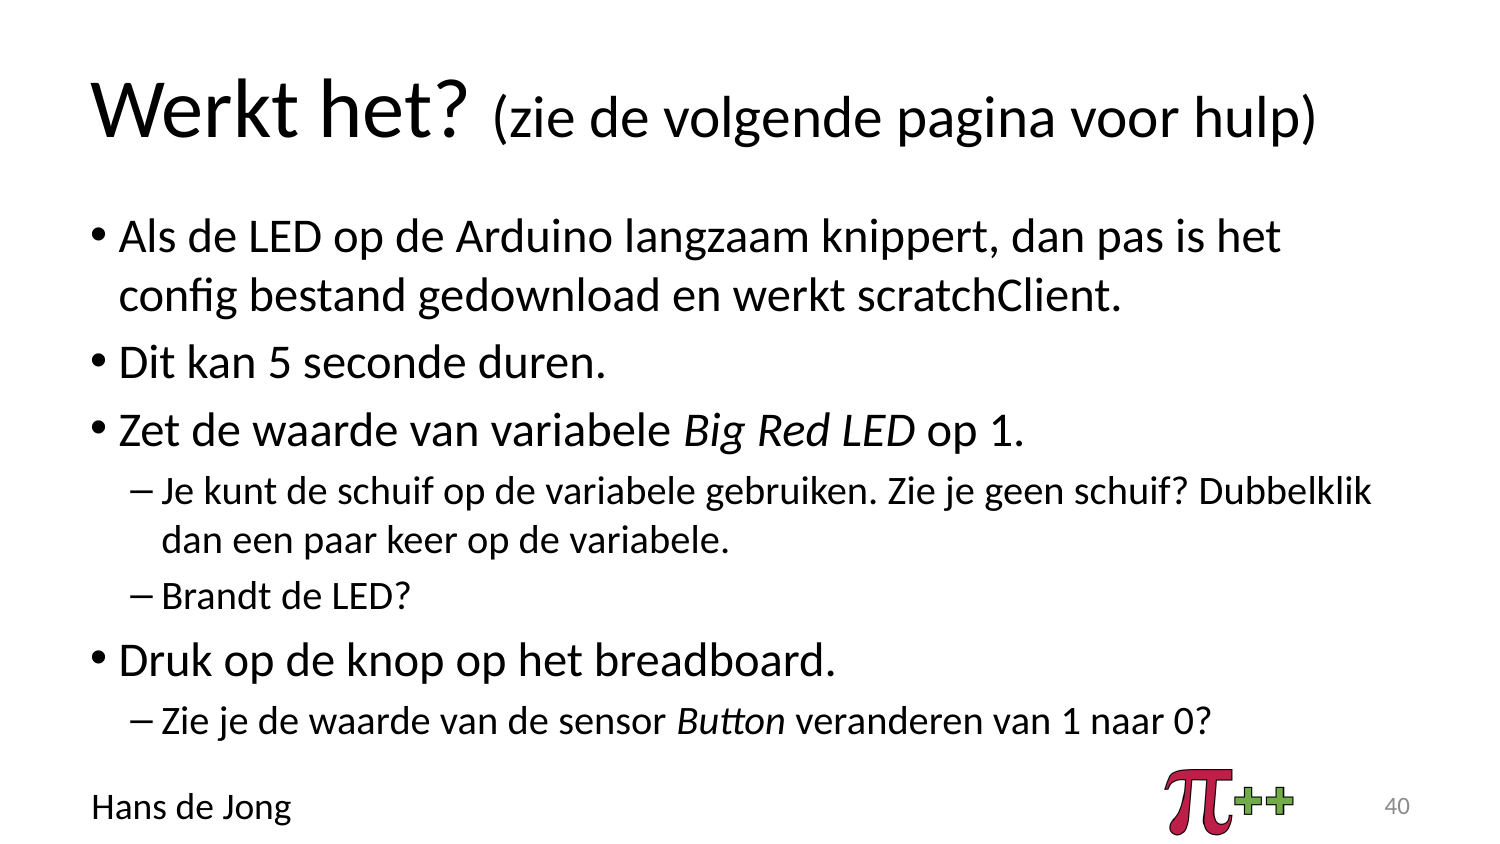

# Werkt het? (zie de volgende pagina voor hulp)
Als de LED op de Arduino langzaam knippert, dan pas is het config bestand gedownload en werkt scratchClient.
Dit kan 5 seconde duren.
Zet de waarde van variabele Big Red LED op 1.
Je kunt de schuif op de variabele gebruiken. Zie je geen schuif? Dubbelklik dan een paar keer op de variabele.
Brandt de LED?
Druk op de knop op het breadboard.
Zie je de waarde van de sensor Button veranderen van 1 naar 0?
40